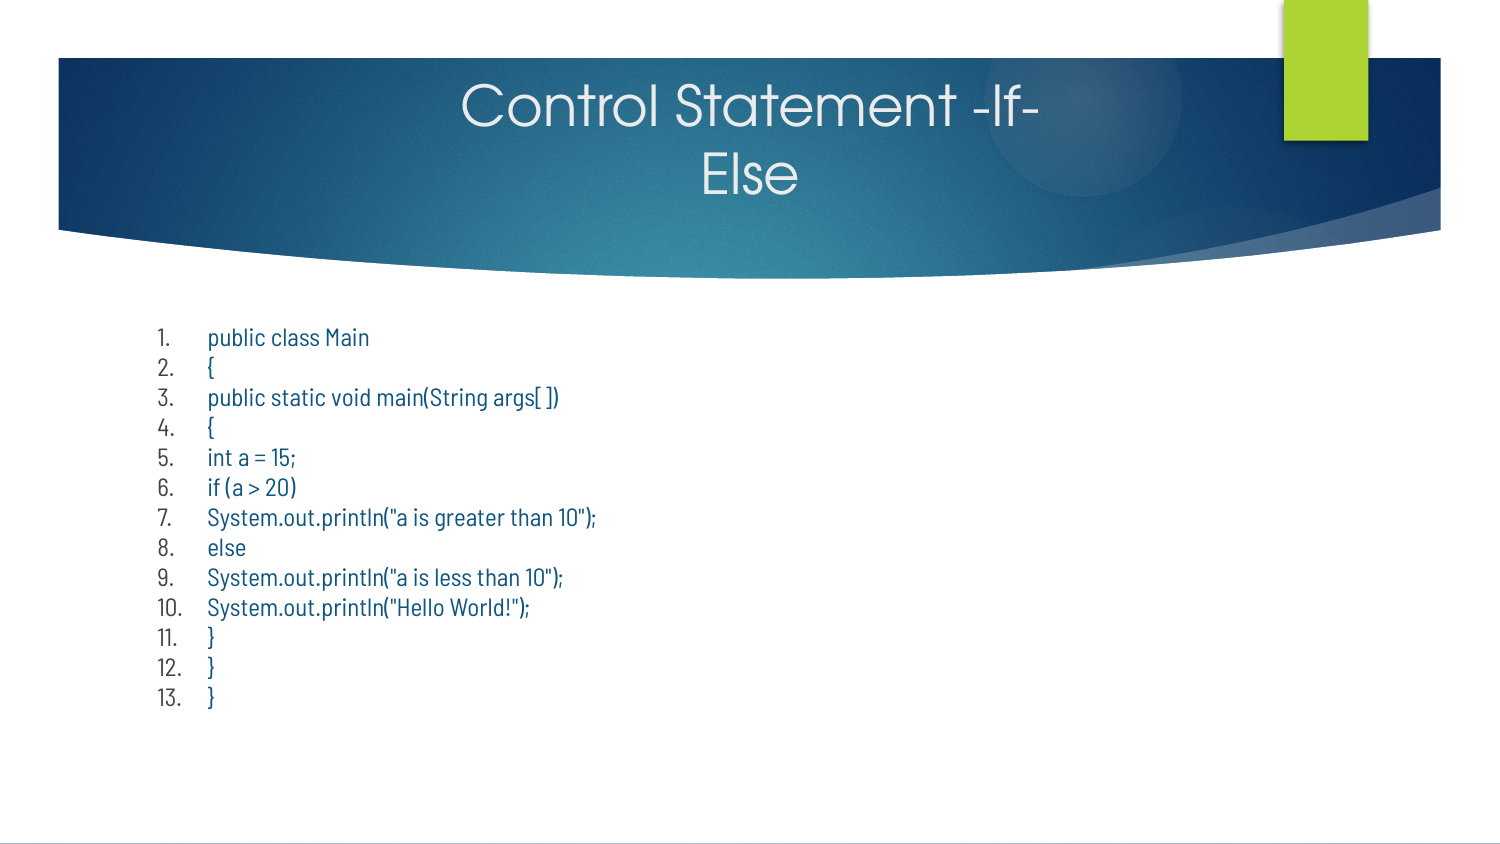

# Control Statement -If-Else
public class Main
{
public static void main(String args[])
{
int a = 15;
if (a > 20)
System.out.println("a is greater than 10");
else
System.out.println("a is less than 10");
System.out.println("Hello World!");
}
}
}